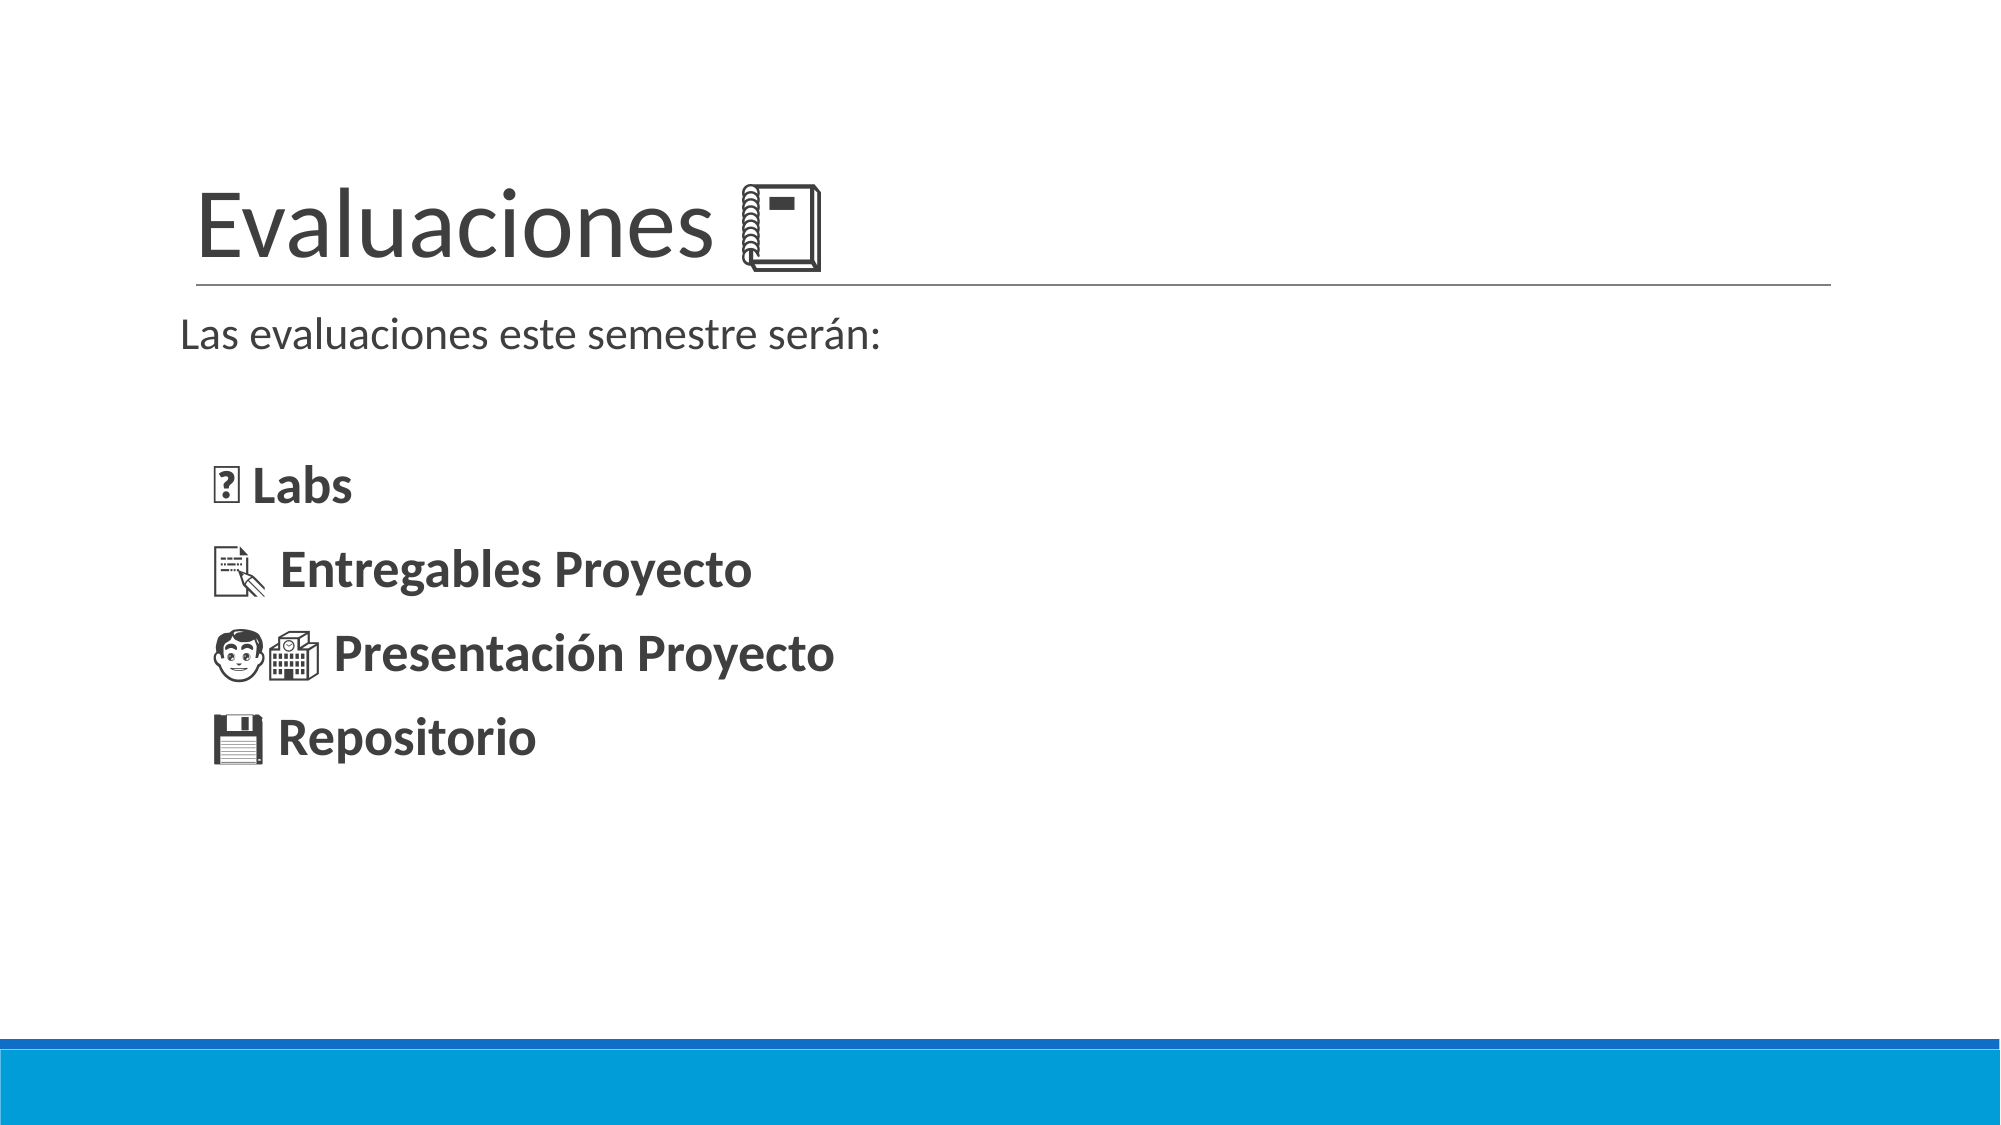

# Evaluaciones 📒
Las evaluaciones este semestre serán:

🧪 Labs
📝 Entregables Proyecto
👨‍🏫 Presentación Proyecto
💾 Repositorio